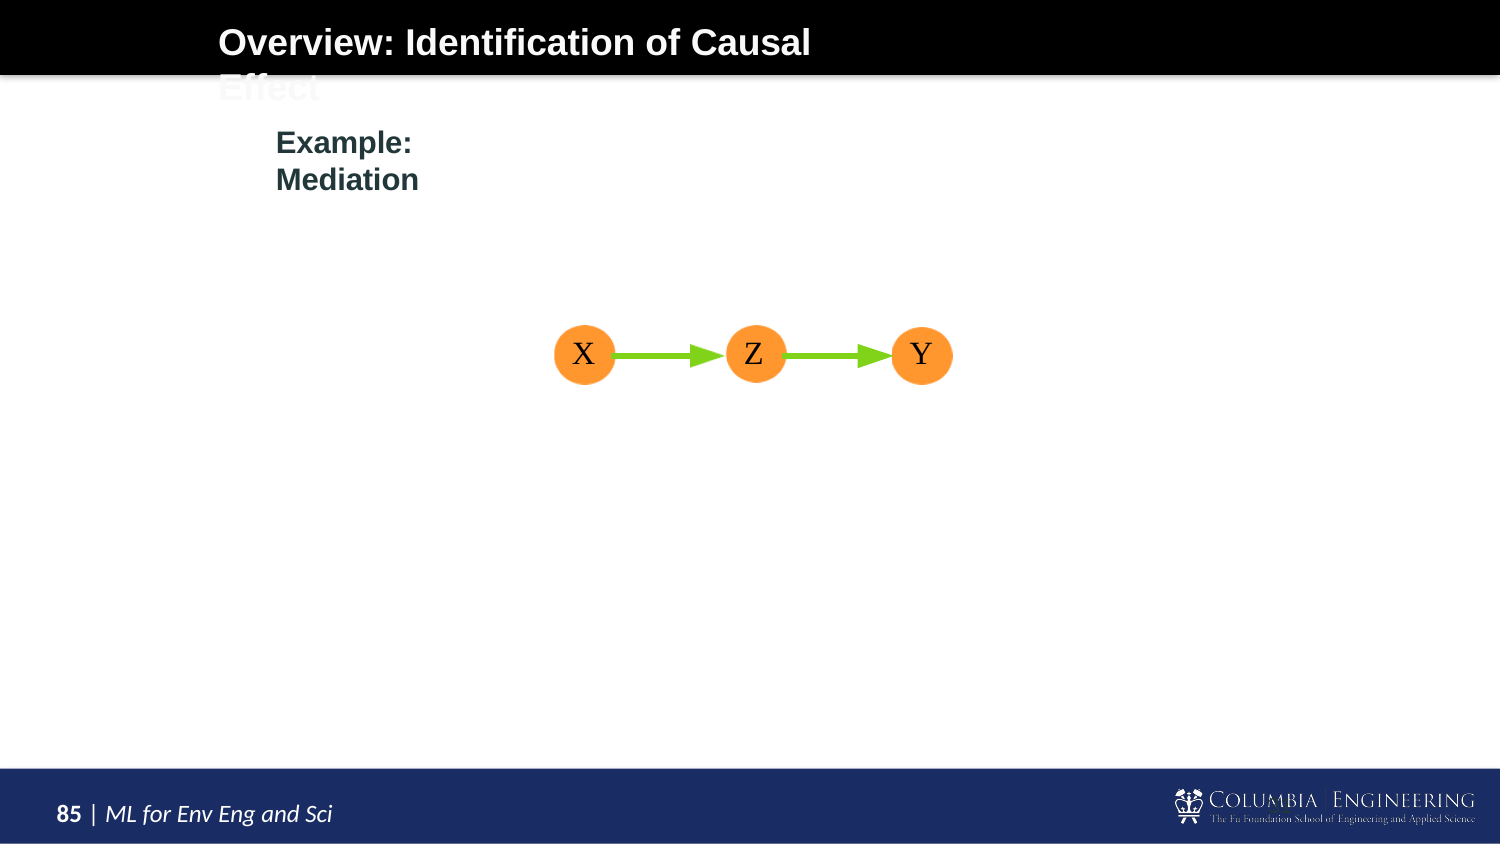

#
Overview: Identification of Causal Effect
Example: Mediation

X
Z
Y

31